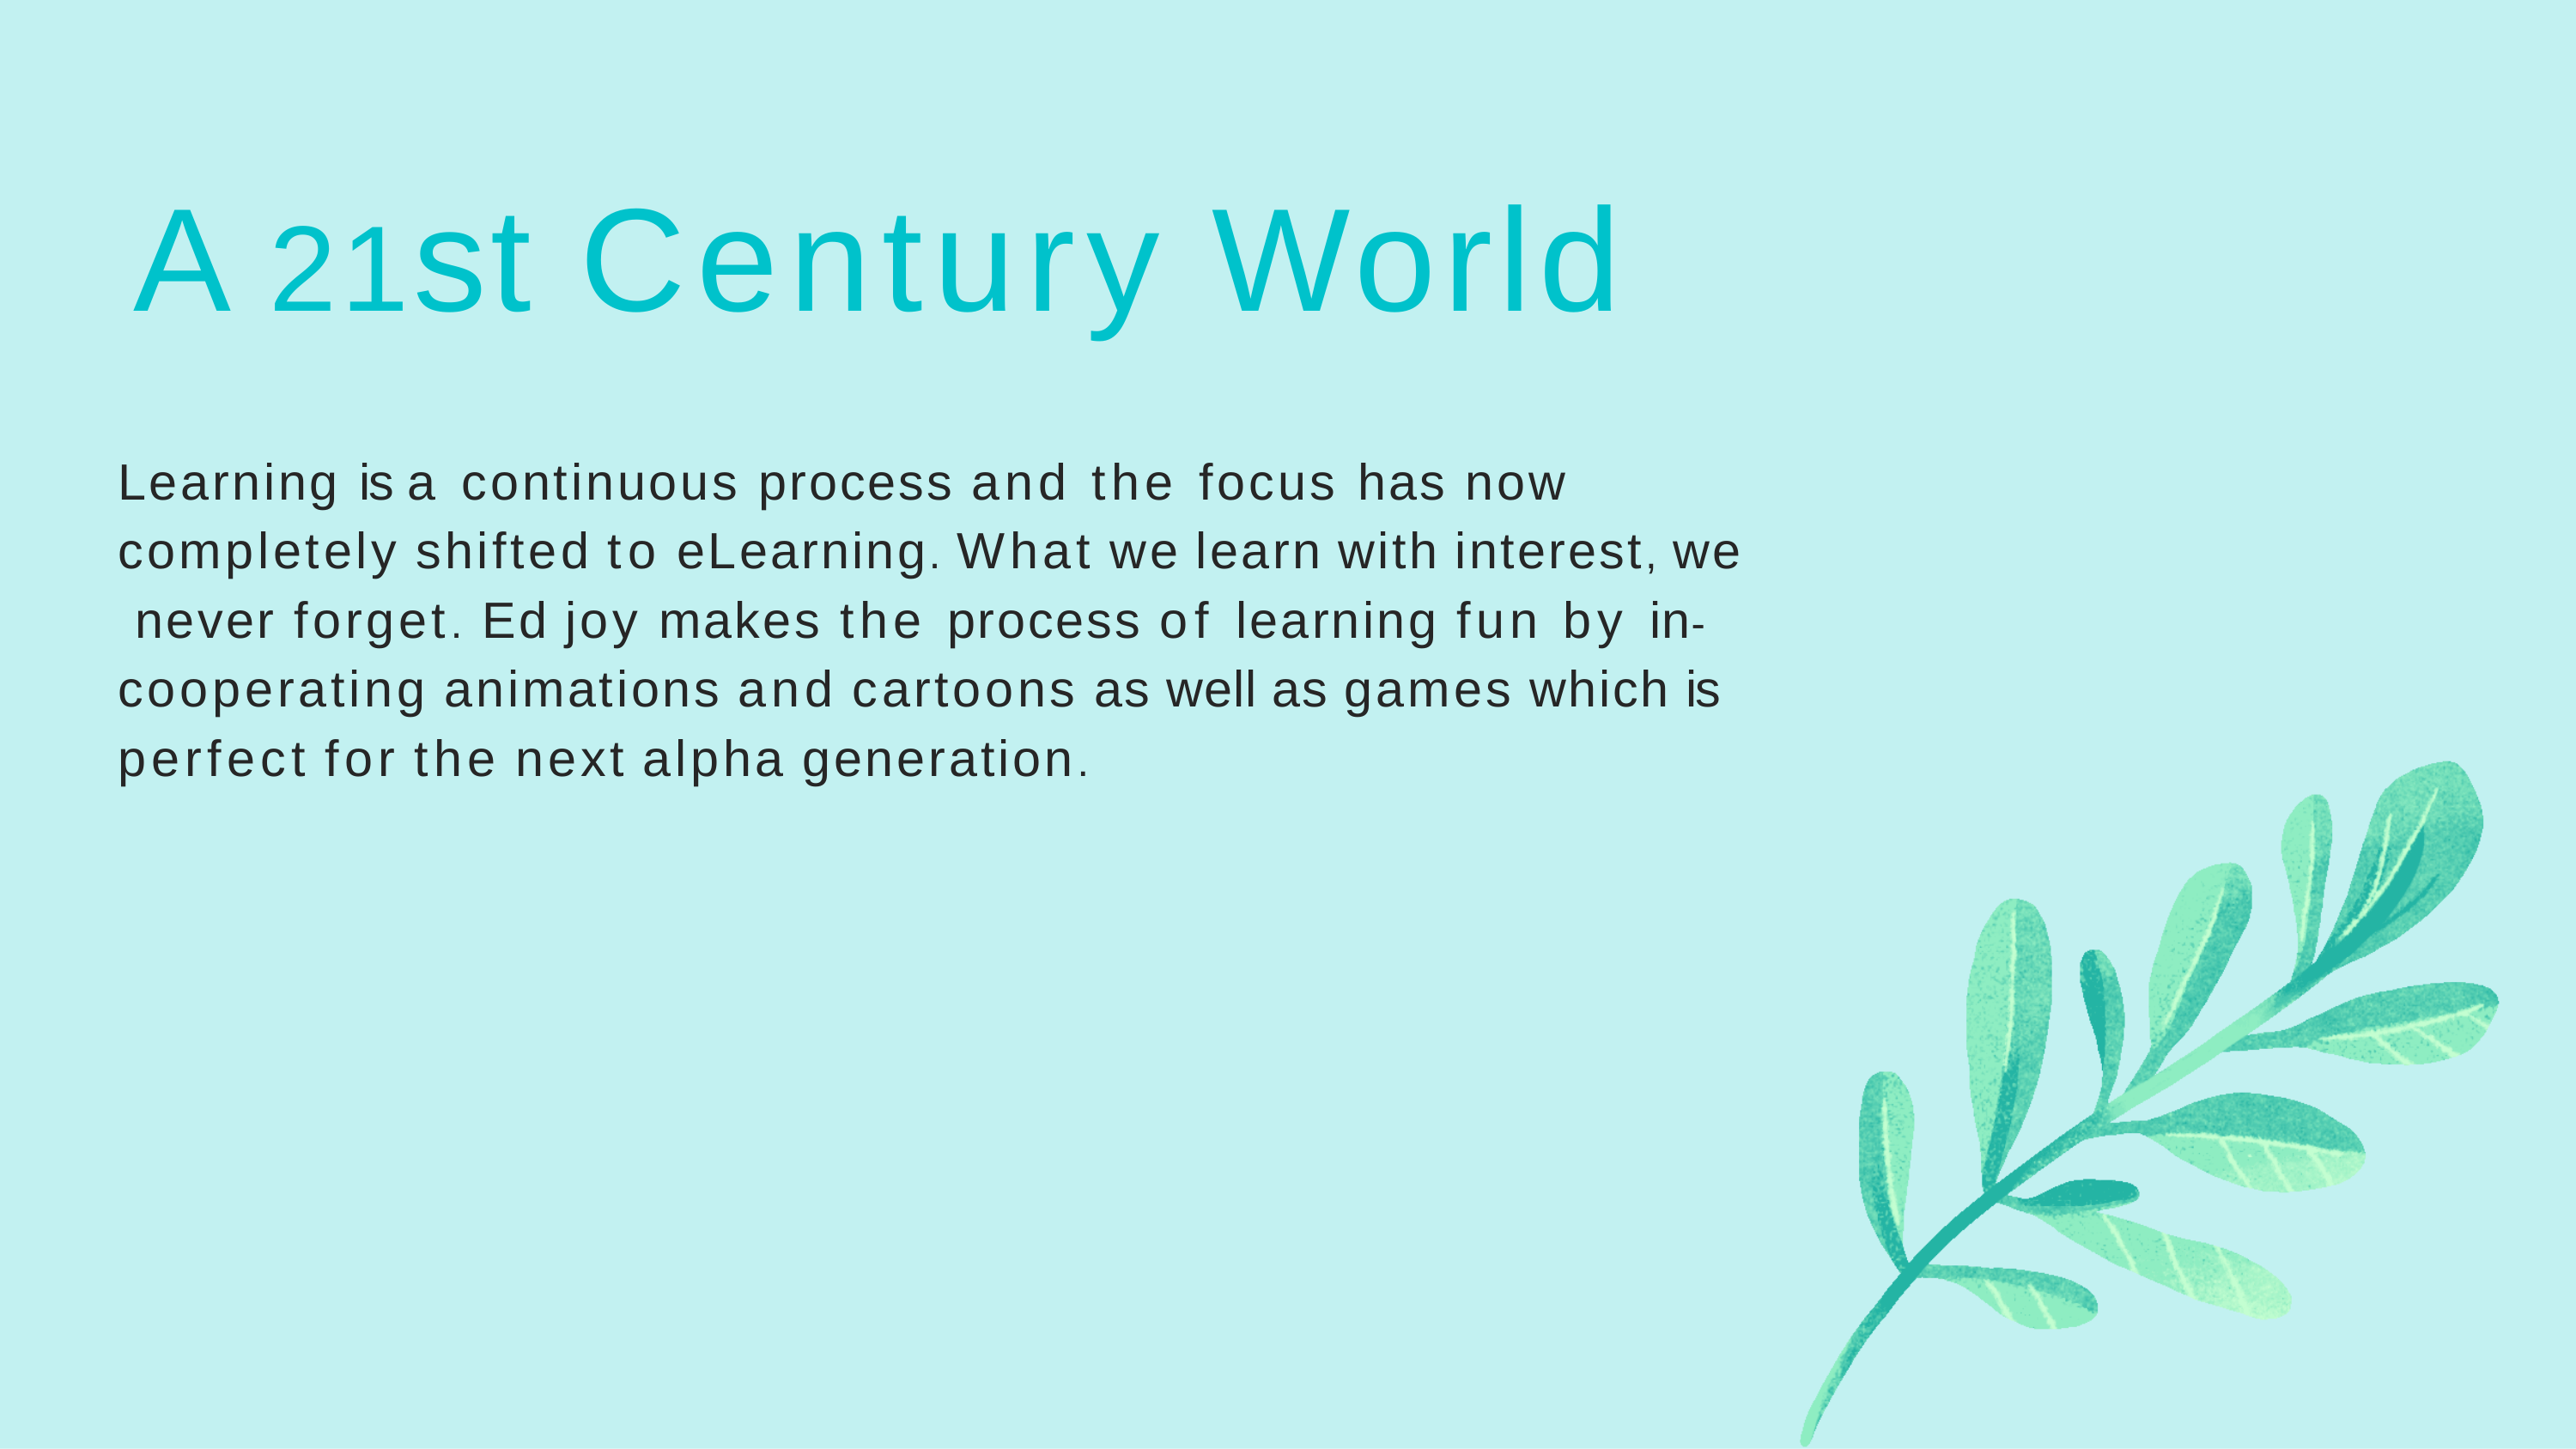

# A 21st Century World
Learning is a continuous process and the focus has now  completely shifted to eLearning. What we learn with interest, we  never forget. Ed joy makes the process of learning fun by in-  cooperating animations and cartoons as well as games which is  perfect for the next alpha generation.